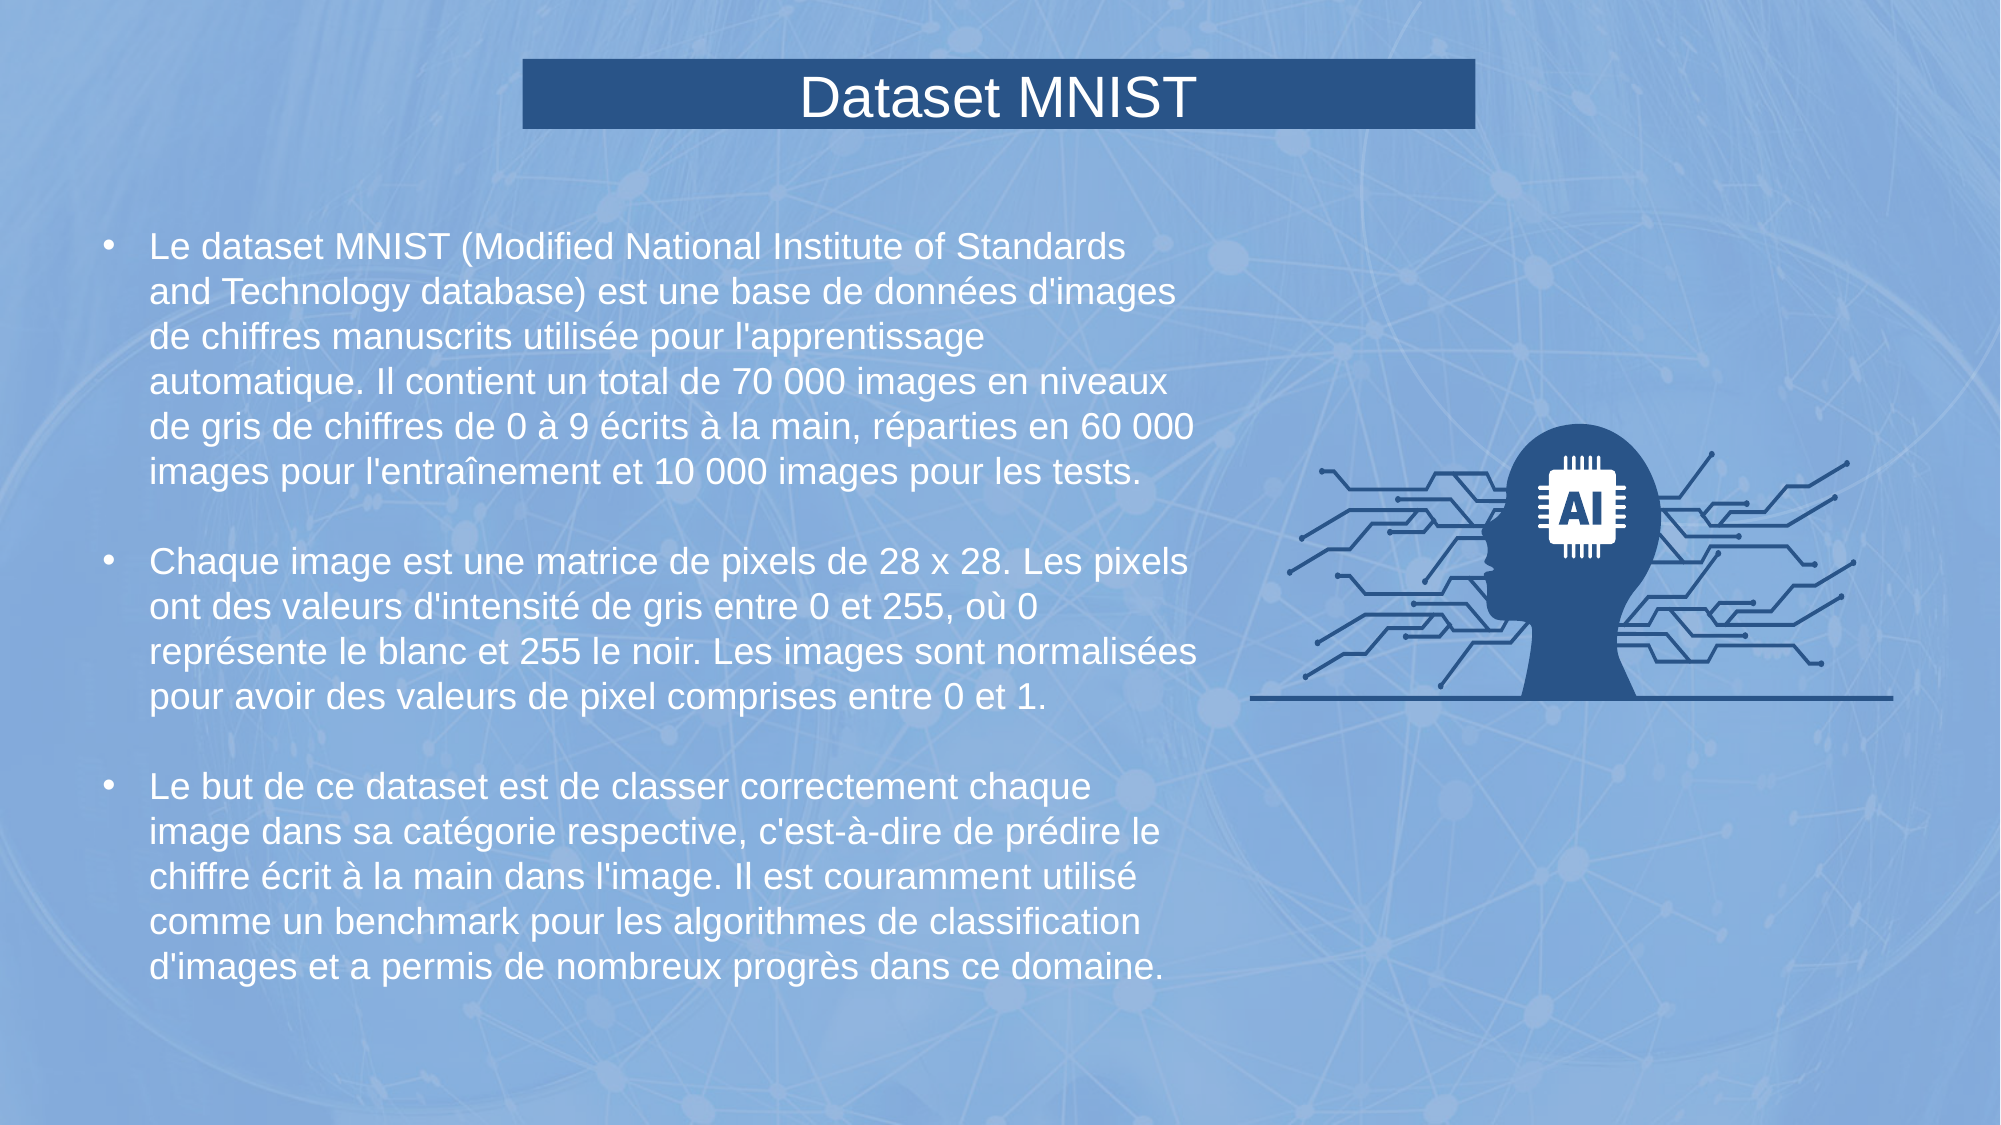

Dataset MNIST
Le dataset MNIST (Modified National Institute of Standards and Technology database) est une base de données d'images de chiffres manuscrits utilisée pour l'apprentissage automatique. Il contient un total de 70 000 images en niveaux de gris de chiffres de 0 à 9 écrits à la main, réparties en 60 000 images pour l'entraînement et 10 000 images pour les tests.

Chaque image est une matrice de pixels de 28 x 28. Les pixels ont des valeurs d'intensité de gris entre 0 et 255, où 0 représente le blanc et 255 le noir. Les images sont normalisées pour avoir des valeurs de pixel comprises entre 0 et 1.

Le but de ce dataset est de classer correctement chaque image dans sa catégorie respective, c'est-à-dire de prédire le chiffre écrit à la main dans l'image. Il est couramment utilisé comme un benchmark pour les algorithmes de classification d'images et a permis de nombreux progrès dans ce domaine.